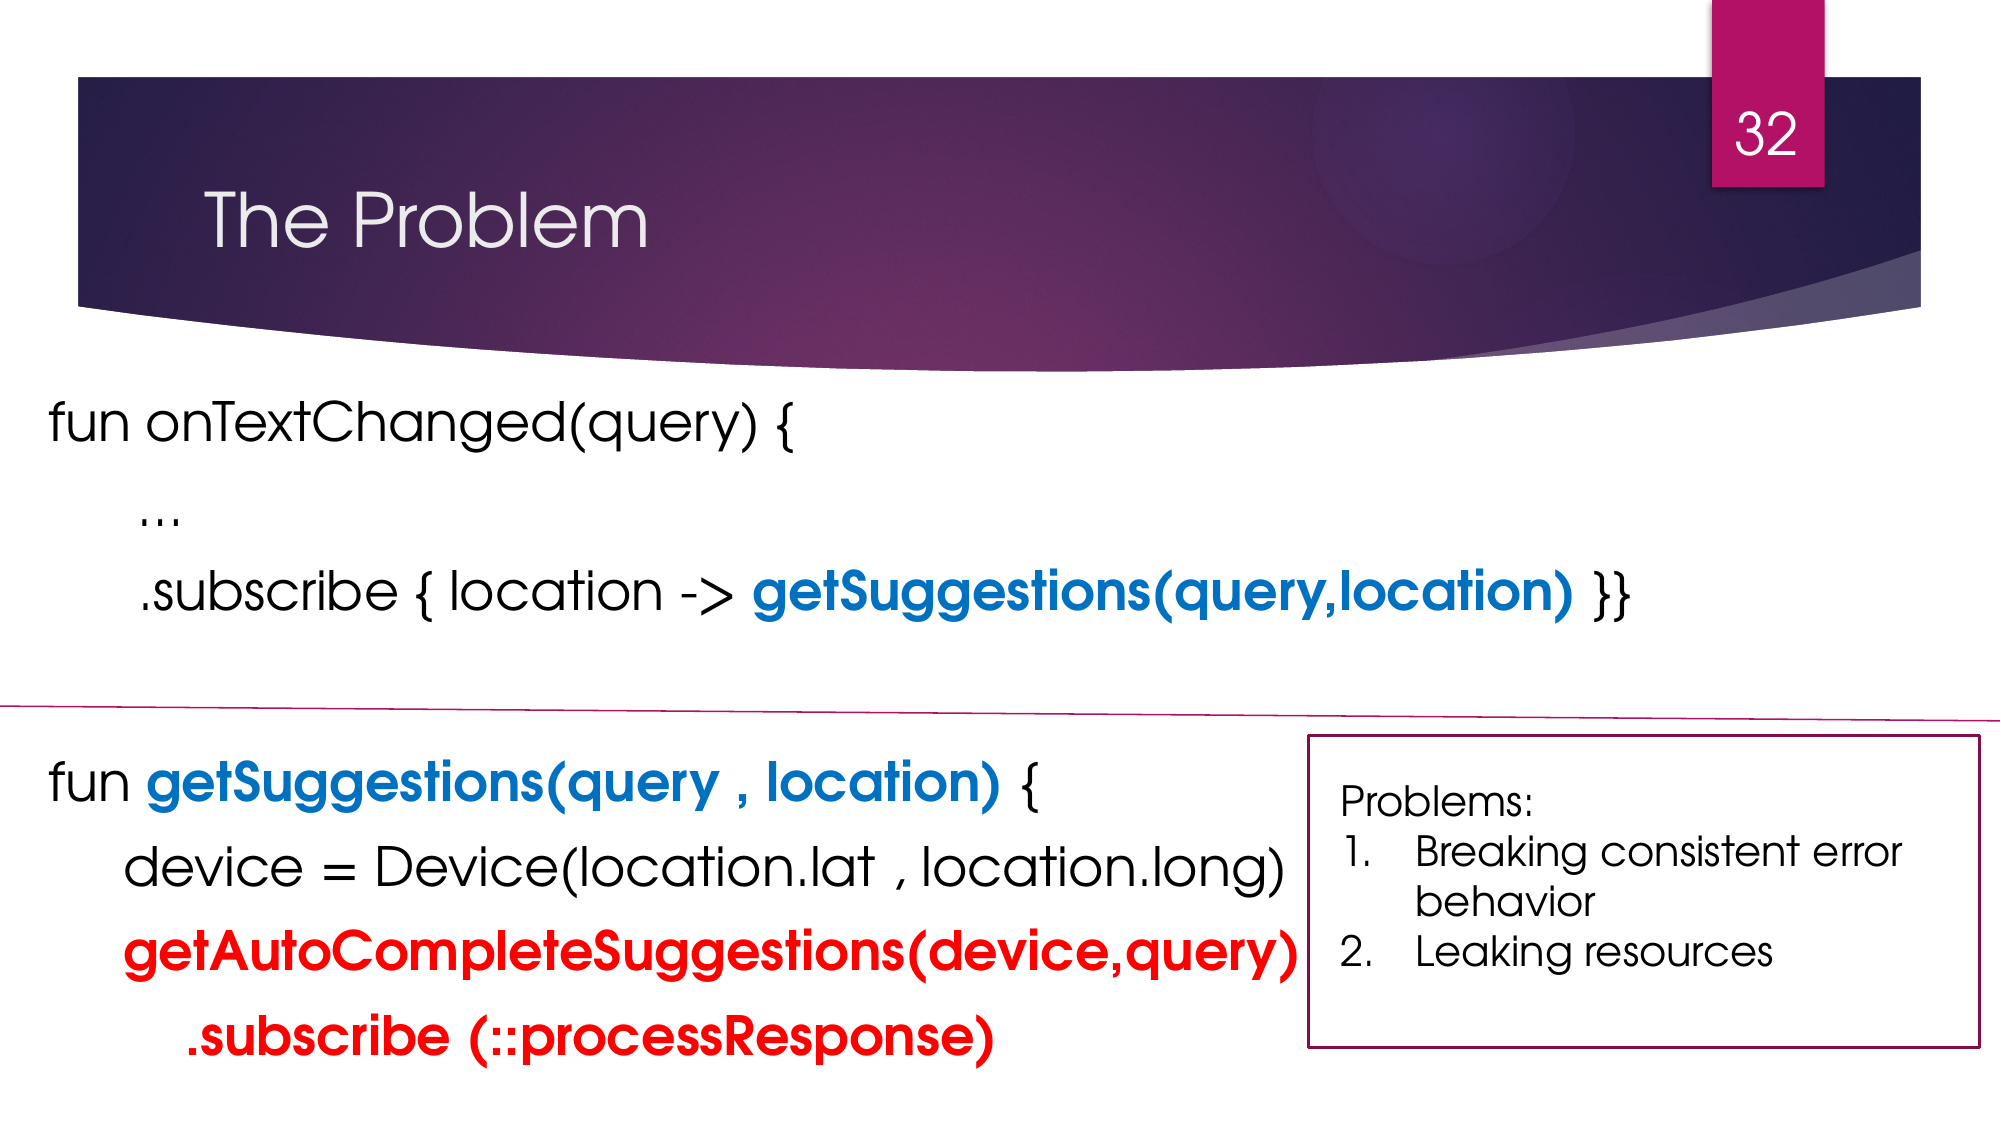

32
# The Problem
fun onTextChanged(query) {
      …
      .subscribe { location -> getSuggestions(query,location) }}

fun getSuggestions(query , location) {
     device = Device(location.lat , location.long)
     getAutoCompleteSuggestions(device,query)
         .subscribe (::processResponse)

Problems:
Breaking consistent error behavior
Leaking resources